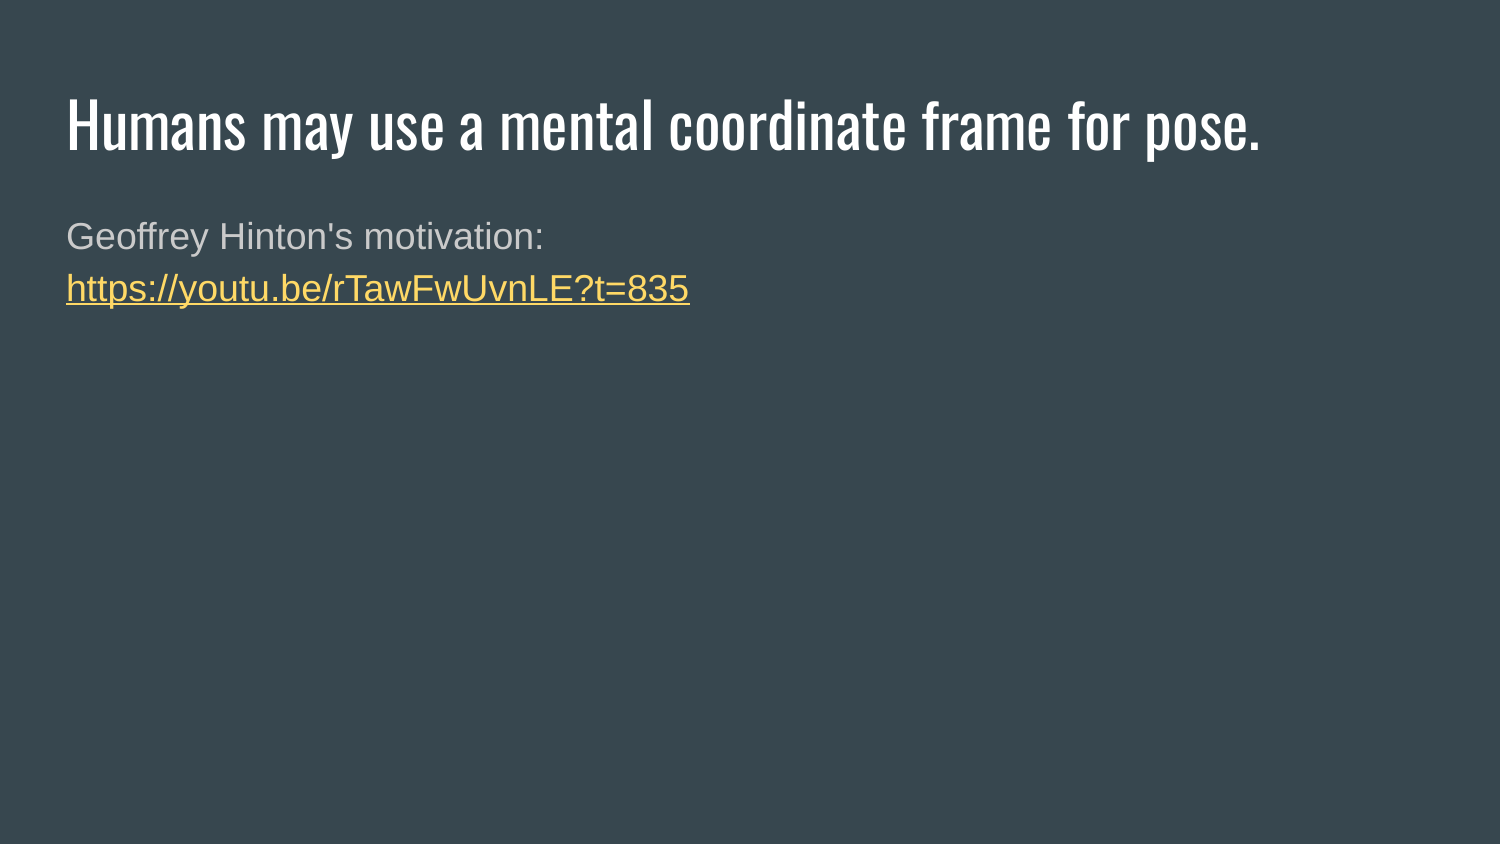

# Humans may use a mental coordinate frame for pose.
Geoffrey Hinton's motivation:
https://youtu.be/rTawFwUvnLE?t=835